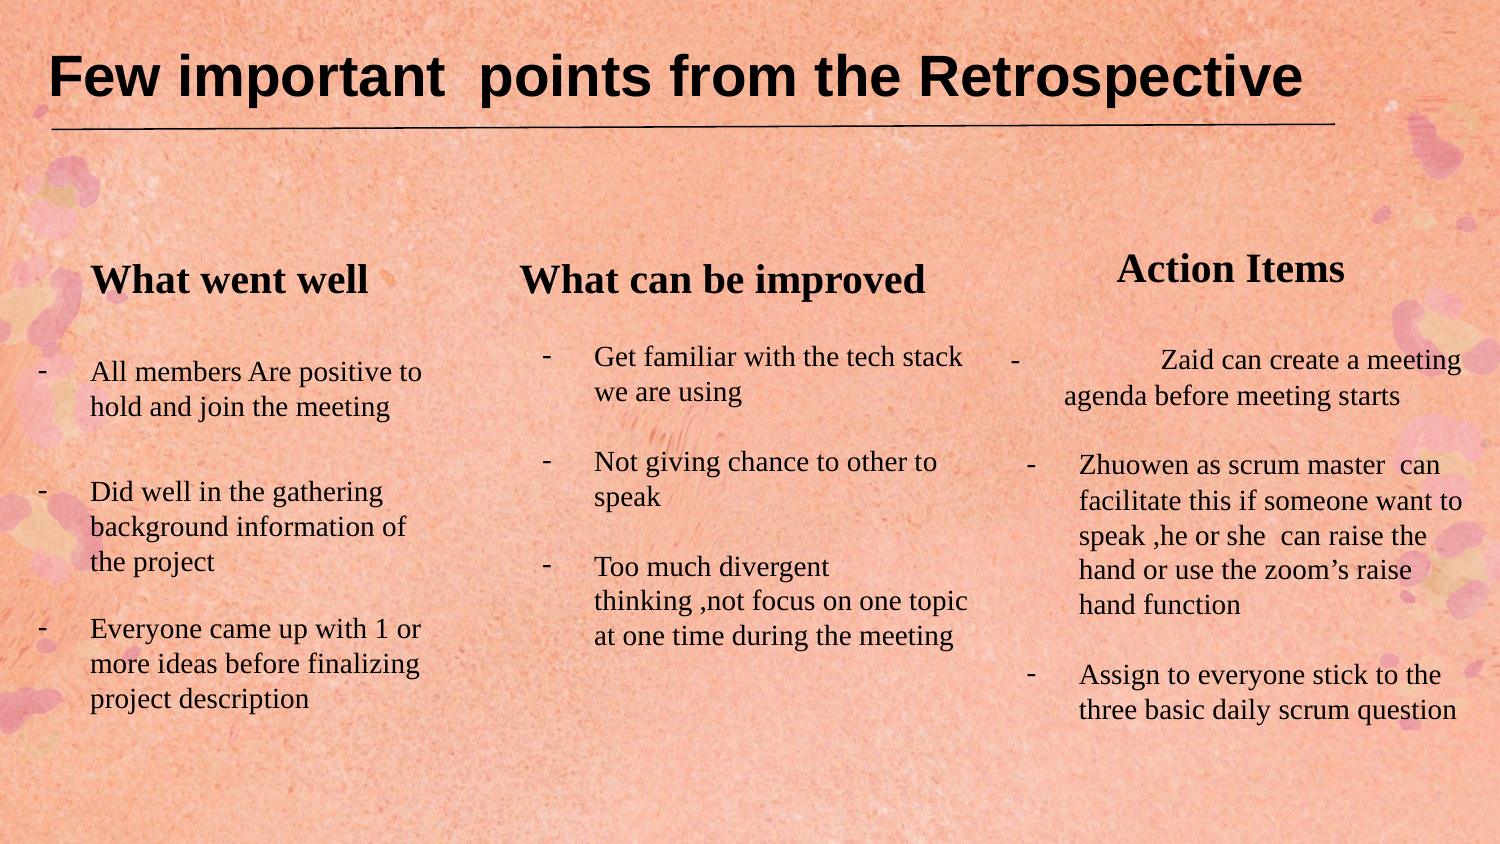

Few important  points from the Retrospective
Action Items

-	Zaid can create a meeting agenda before meeting starts

Zhuowen as scrum master  can facilitate this if someone want to speak ,he or she  can raise the hand or use the zoom’s raise hand function

Assign to everyone stick to the three basic daily scrum question
What went well

All members Are positive to hold and join the meeting

Did well in the gathering background information of the project

Everyone came up with 1 or more ideas before finalizing project description
What can be improved

Get familiar with the tech stack we are using

Not giving chance to other to speak

Too much divergent thinking ,not focus on one topic at one time during the meeting